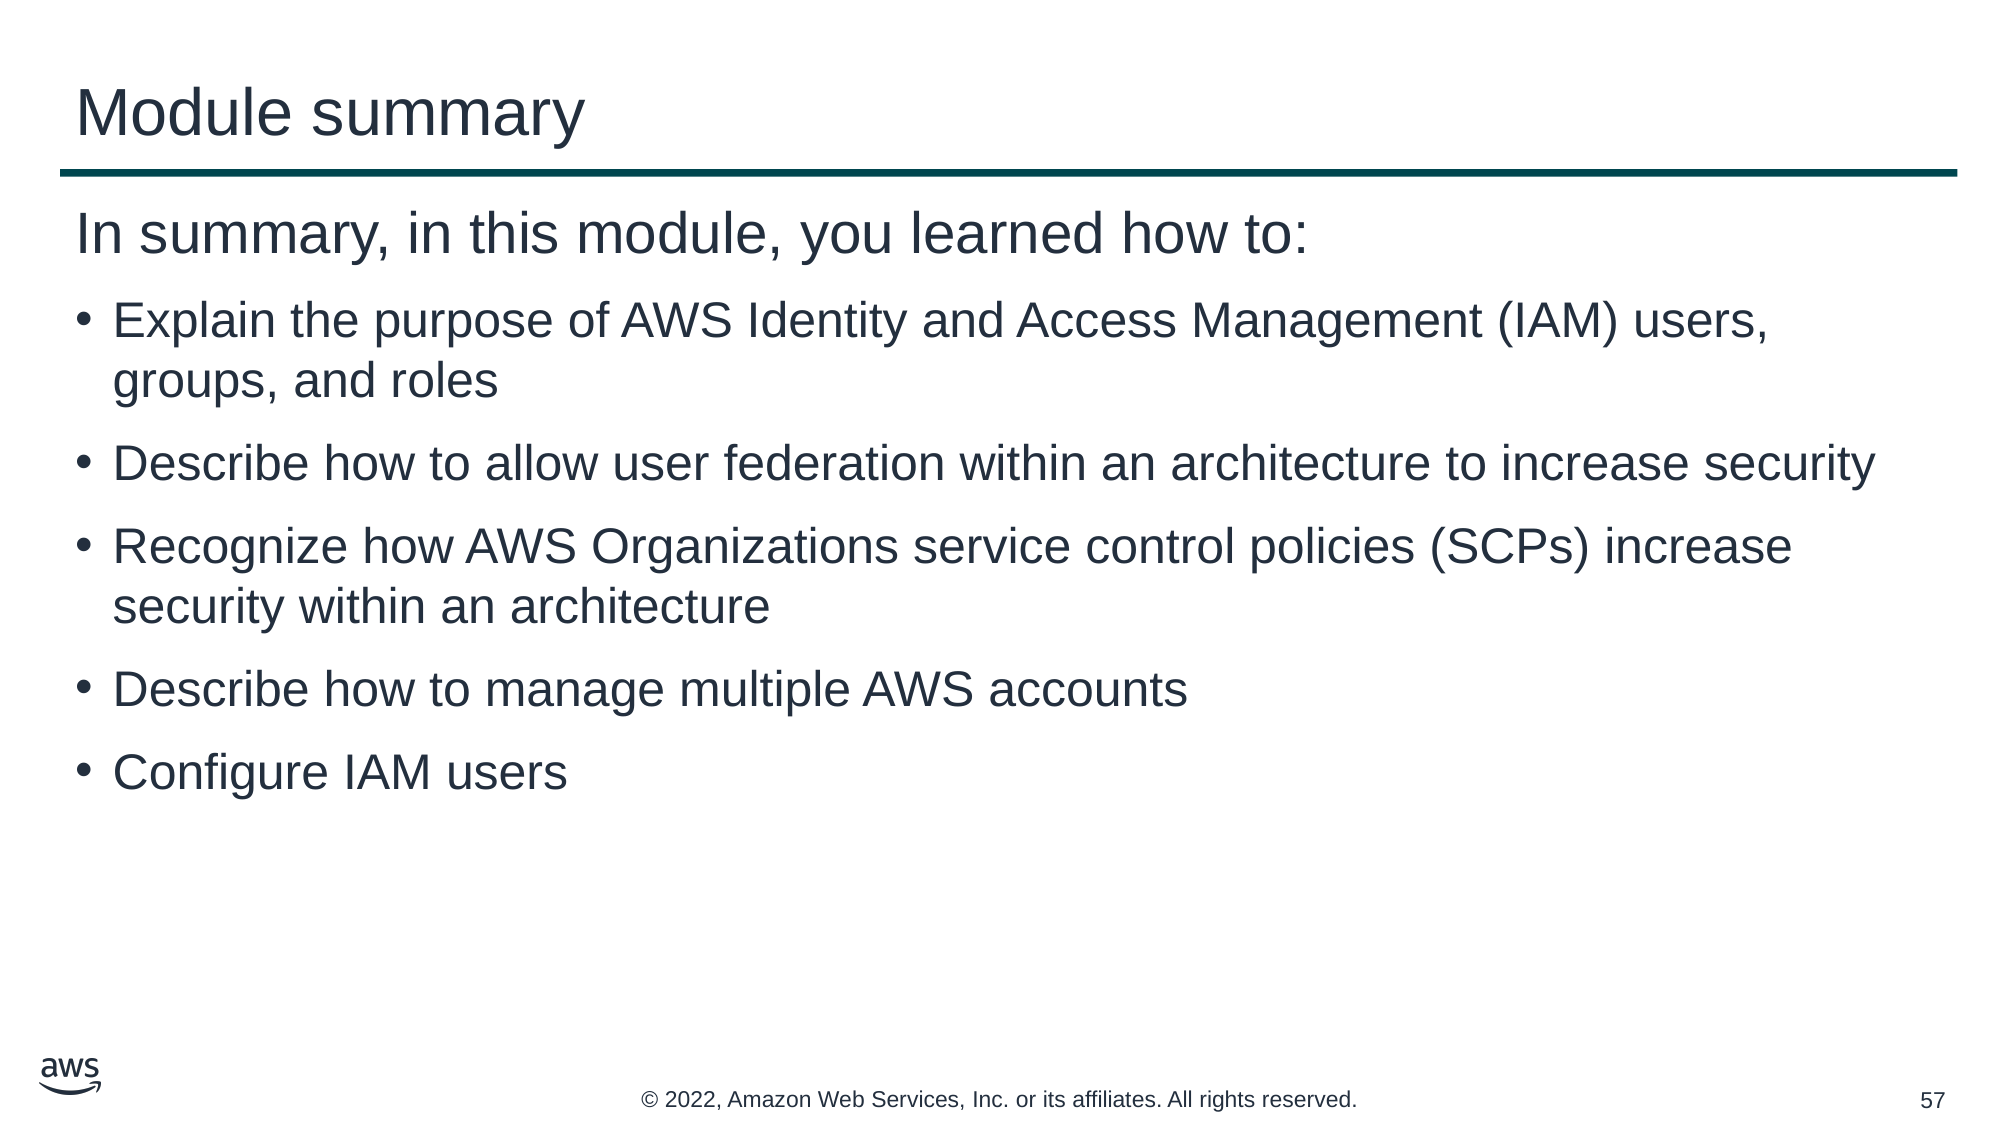

# Module summary
In summary, in this module, you learned how to:
Explain the purpose of AWS Identity and Access Management (IAM) users, groups, and roles
Describe how to allow user federation within an architecture to increase security
Recognize how AWS Organizations service control policies (SCPs) increase security within an architecture
Describe how to manage multiple AWS accounts
Configure IAM users

57